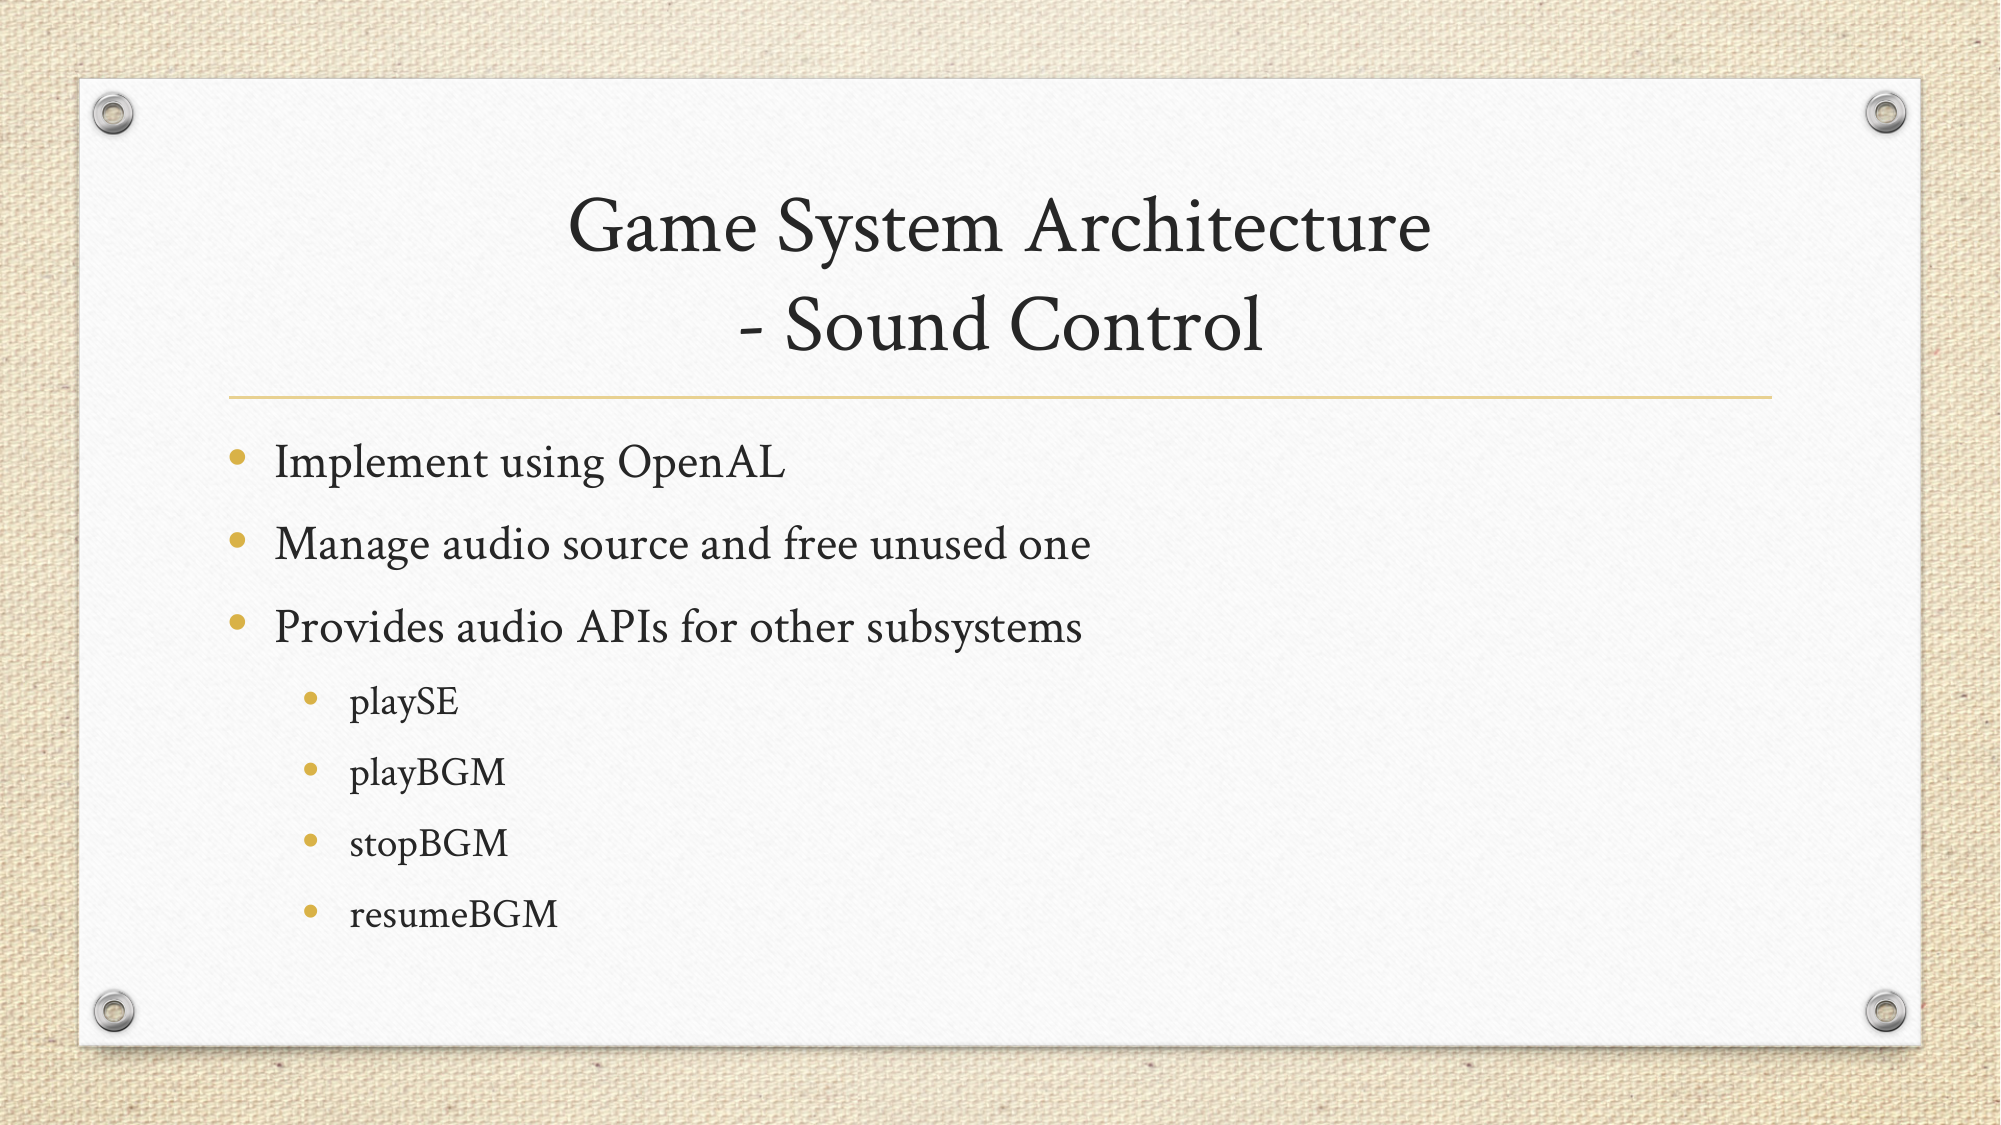

# Game System Architecture - Sound Control
Implement using OpenAL
Manage audio source and free unused one
Provides audio APIs for other subsystems
playSE
playBGM
stopBGM
resumeBGM